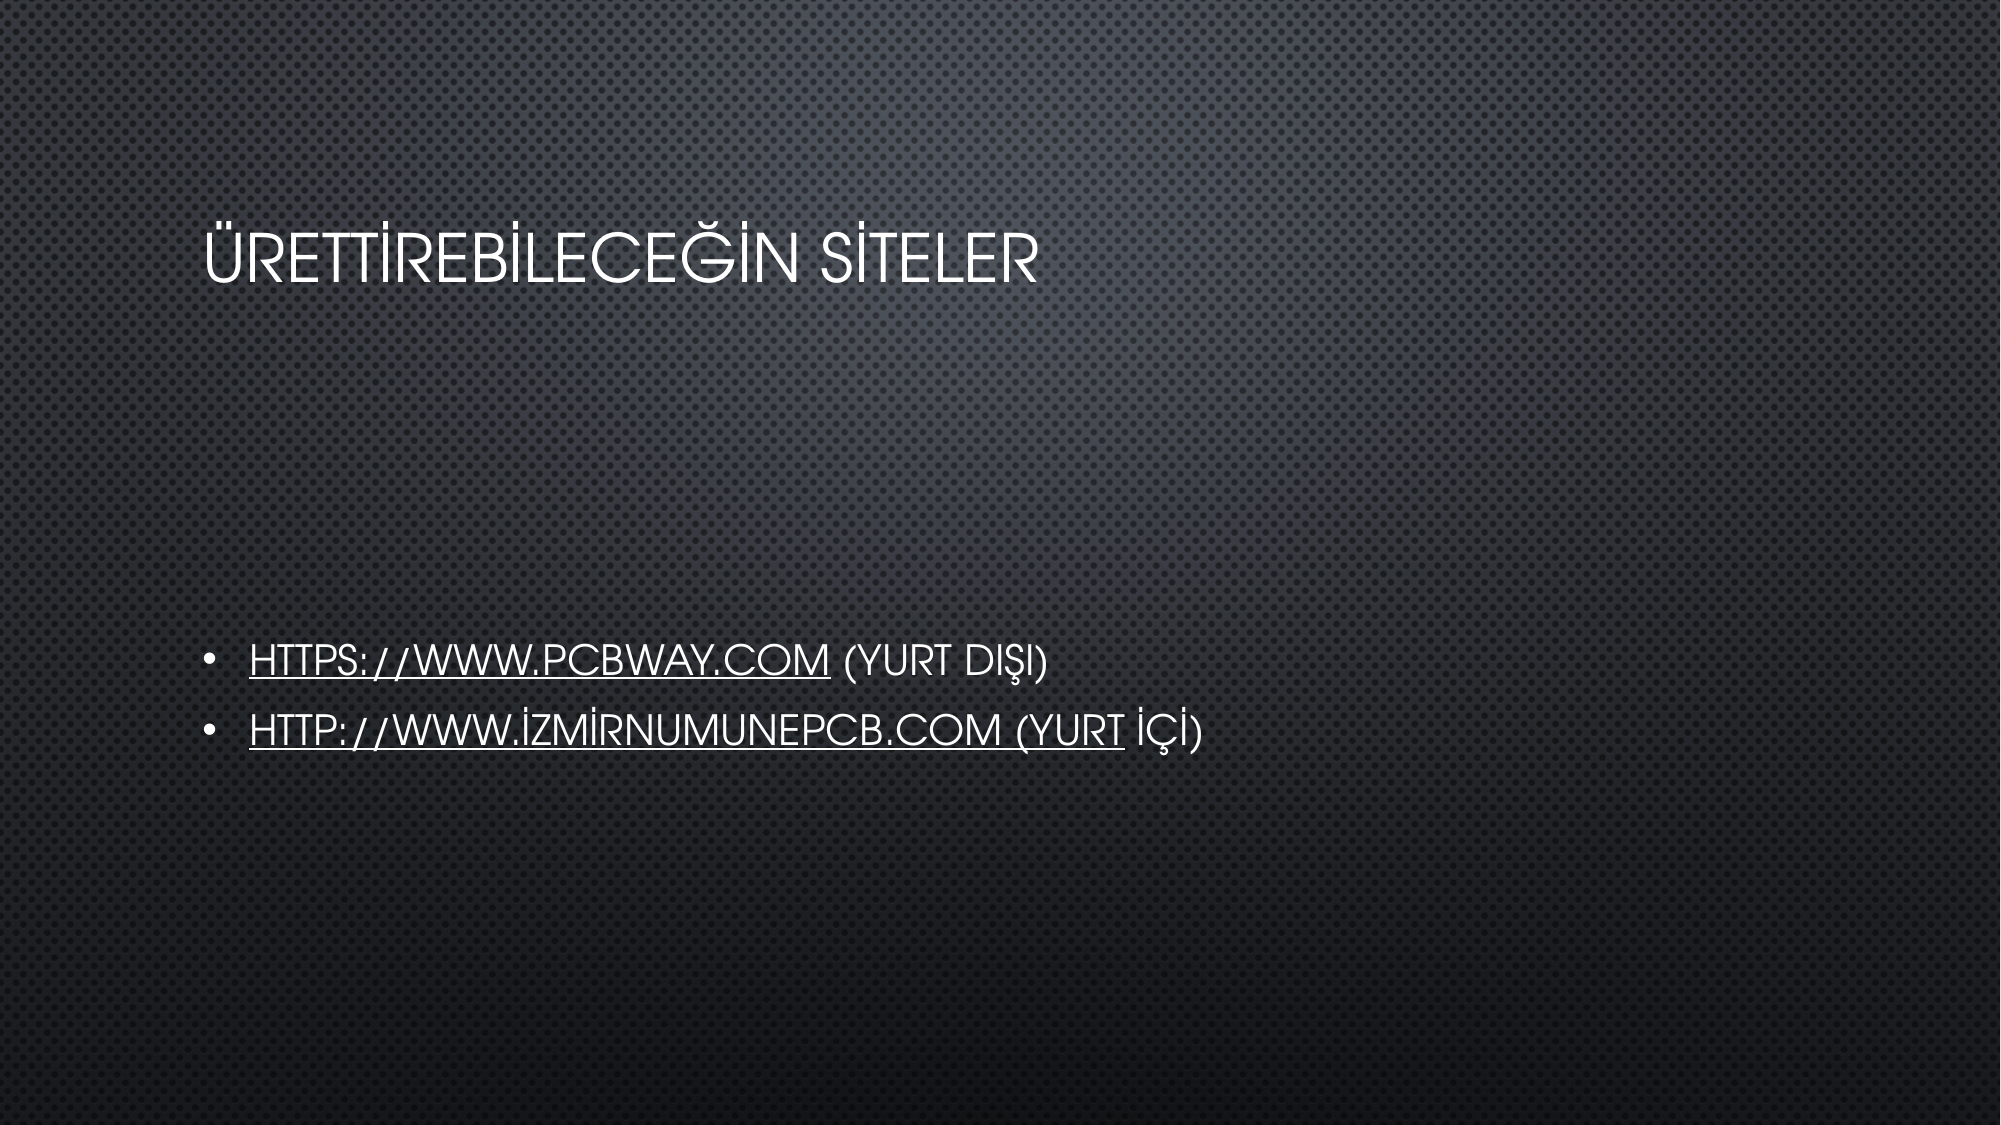

# ÜRETTİREBİLECEĞİN SİTELER
https://www.pcbway.com (yurt dışı)
http://www.izmirnumunepcb.com (yurt içi)